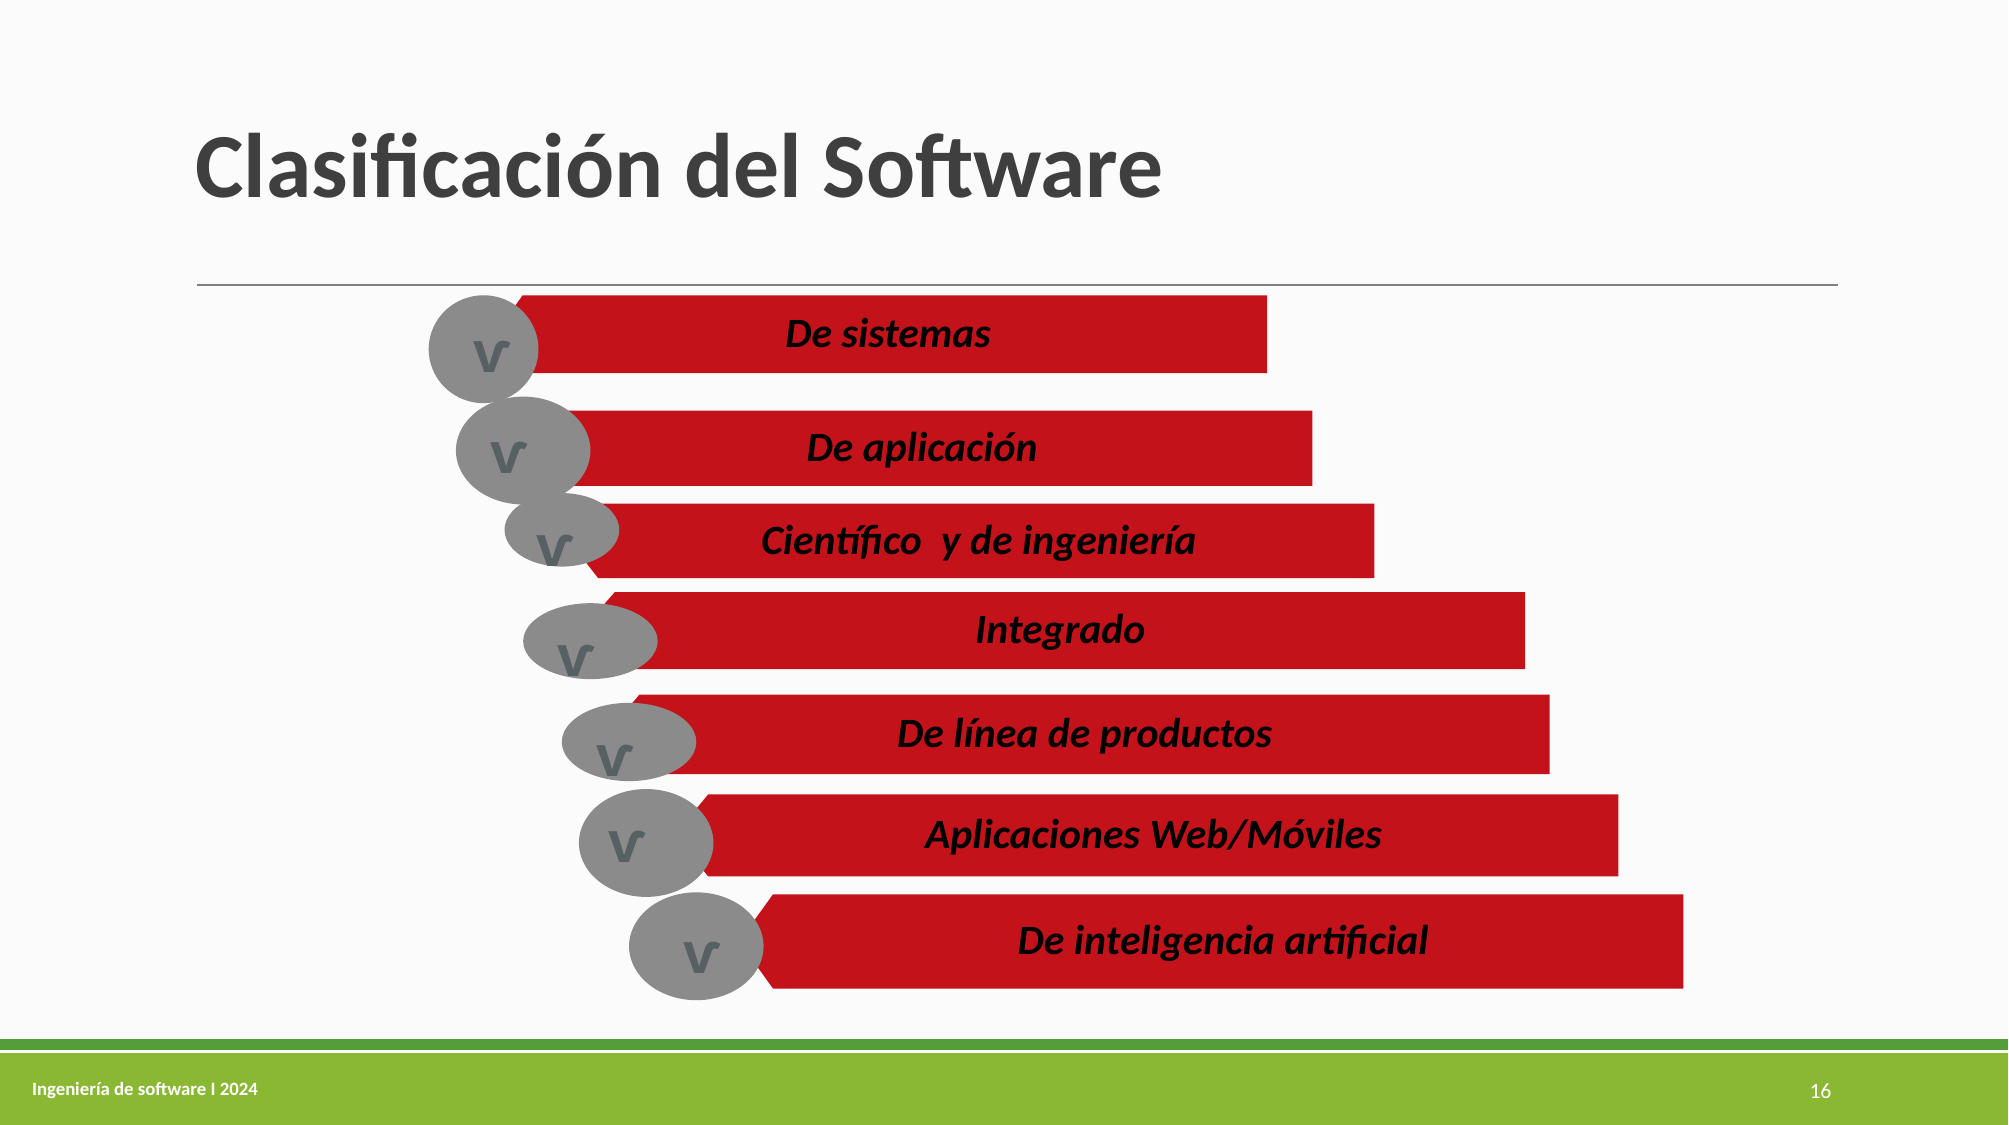

# Clasificación del Software

ⱱ
De sistemas

ⱱ
De aplicación

ⱱ
Científico  y de ingeniería
Integrado

ⱱ
De línea de productos

ⱱ

ⱱ
Aplicaciones Web/Móviles

ⱱ
De inteligencia artificial
16